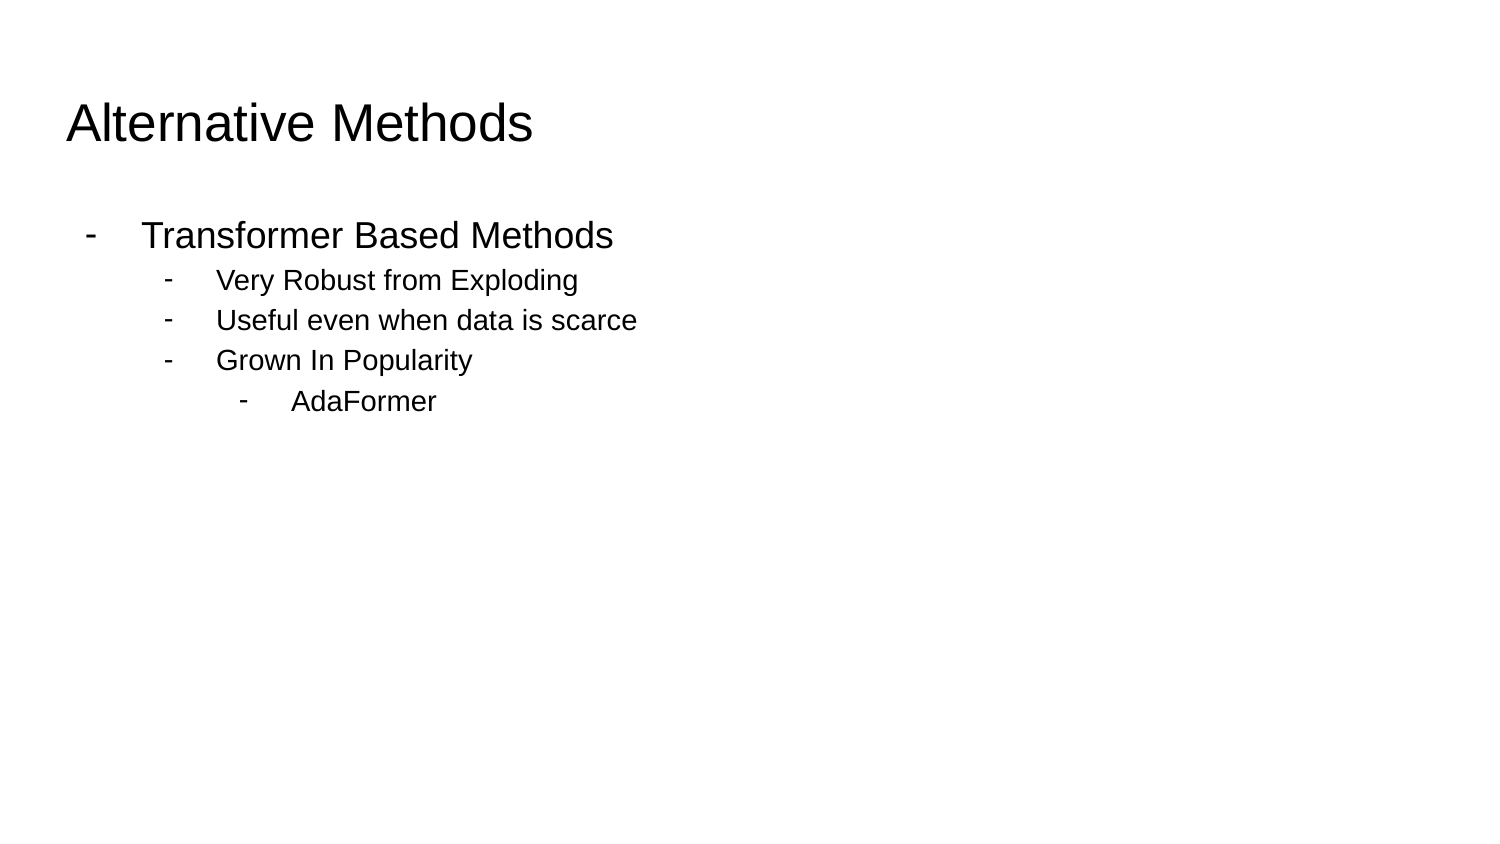

# Alternative Methods
Transformer Based Methods
Very Robust from Exploding
Useful even when data is scarce
Grown In Popularity
AdaFormer